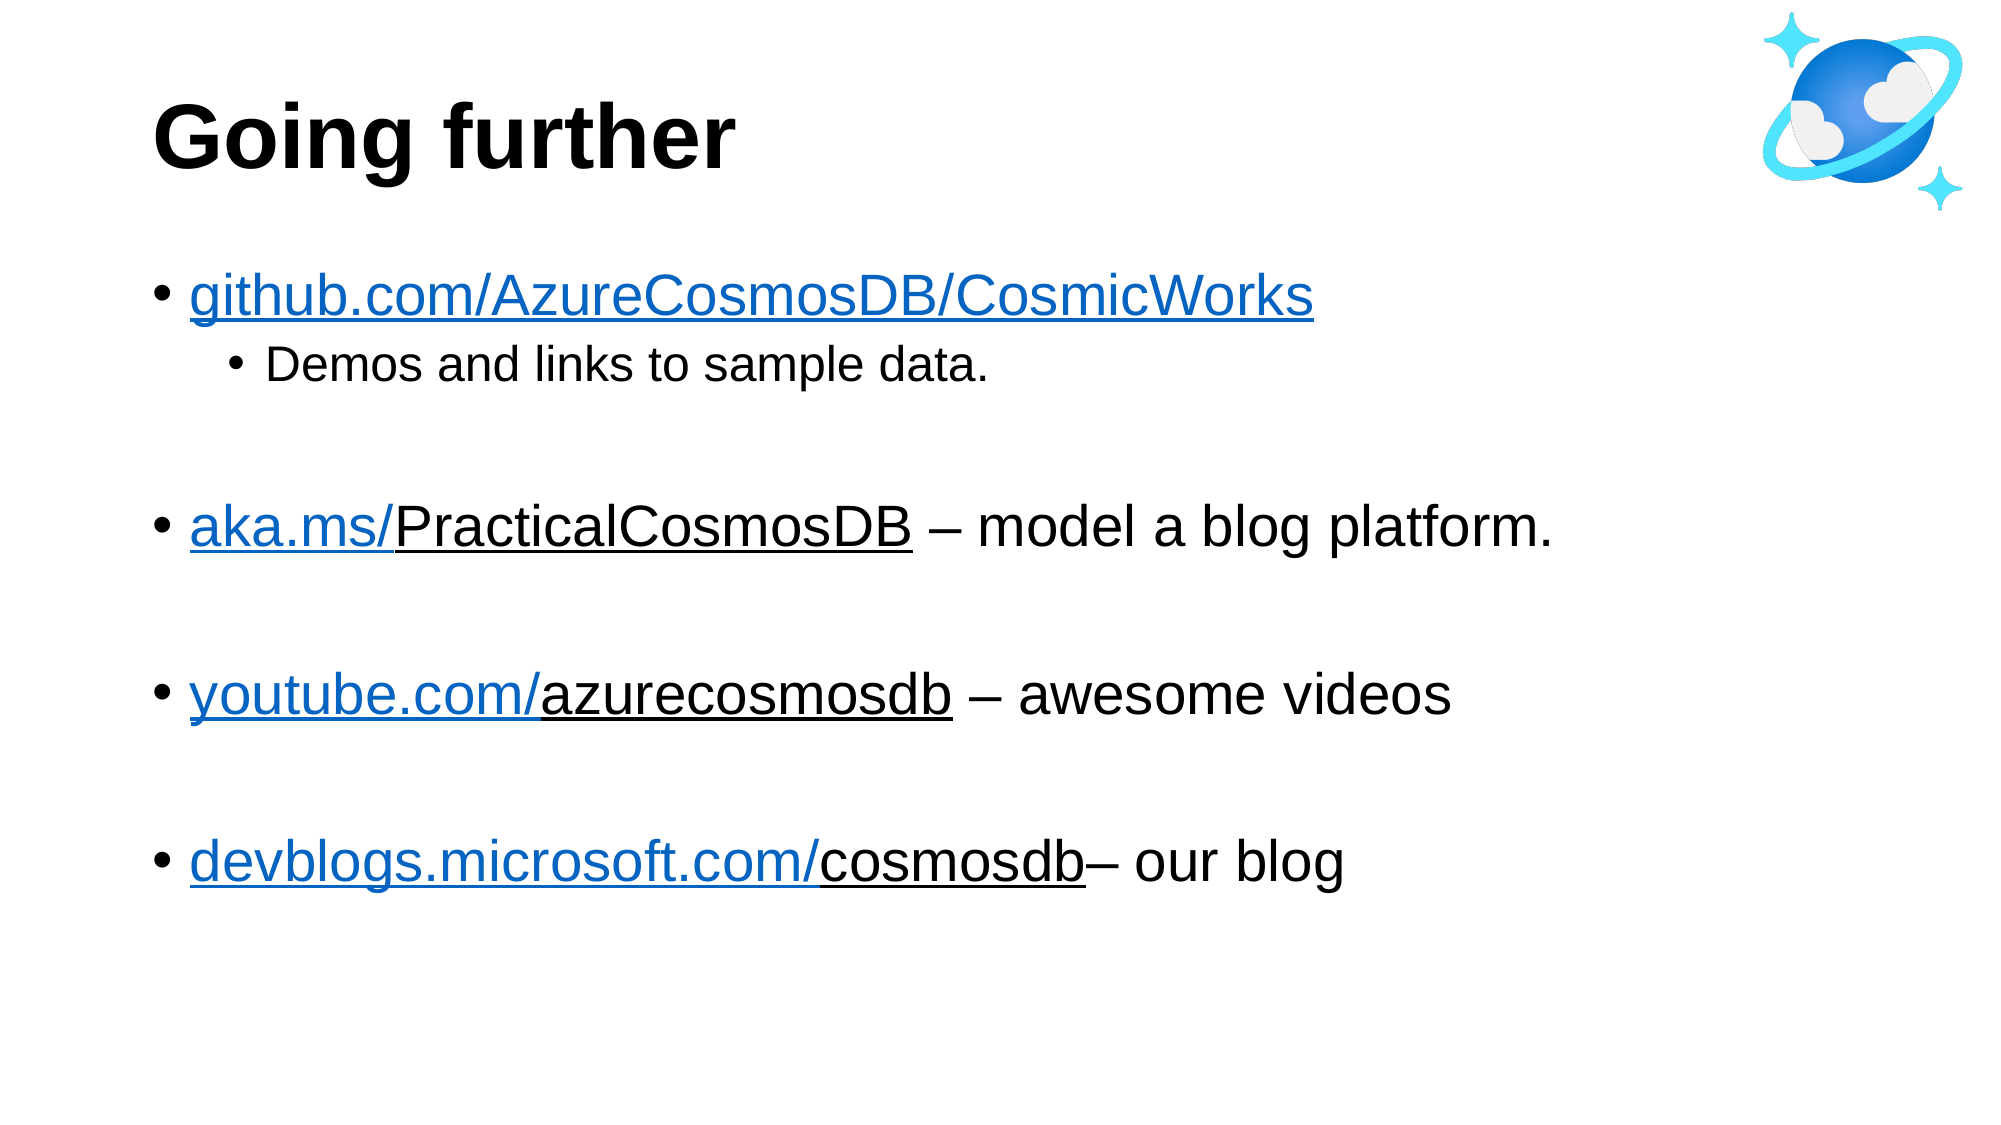

# Going further
github.com/AzureCosmosDB/CosmicWorks
Demos and links to sample data.

aka.ms/PracticalCosmosDB – model a blog platform.

youtube.com/azurecosmosdb – awesome videos

devblogs.microsoft.com/cosmosdb– our blog